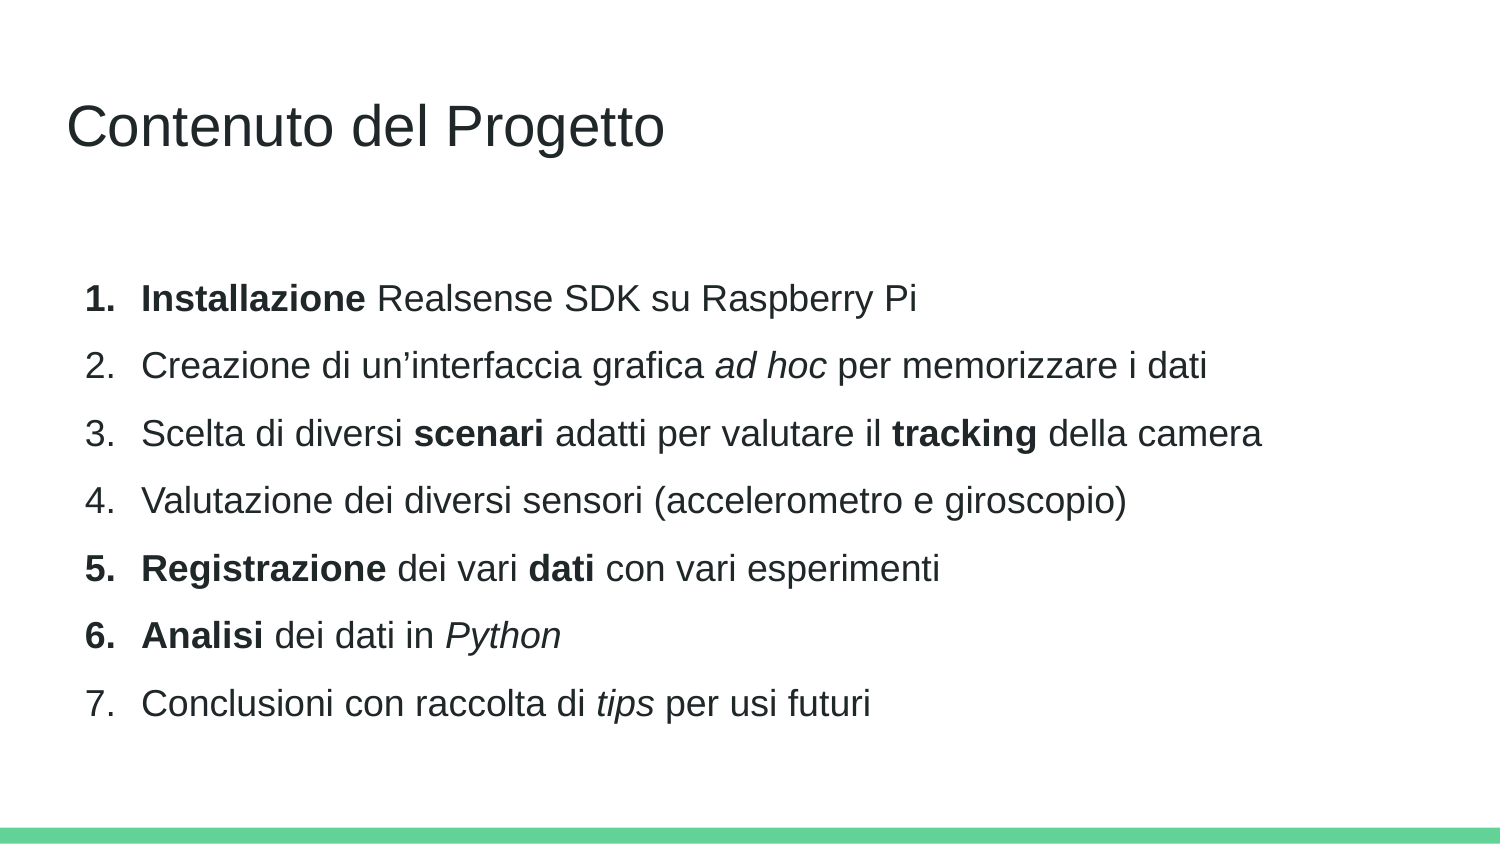

# Contenuto del Progetto
Installazione Realsense SDK su Raspberry Pi
Creazione di un’interfaccia grafica ad hoc per memorizzare i dati
Scelta di diversi scenari adatti per valutare il tracking della camera
Valutazione dei diversi sensori (accelerometro e giroscopio)
Registrazione dei vari dati con vari esperimenti
Analisi dei dati in Python
Conclusioni con raccolta di tips per usi futuri